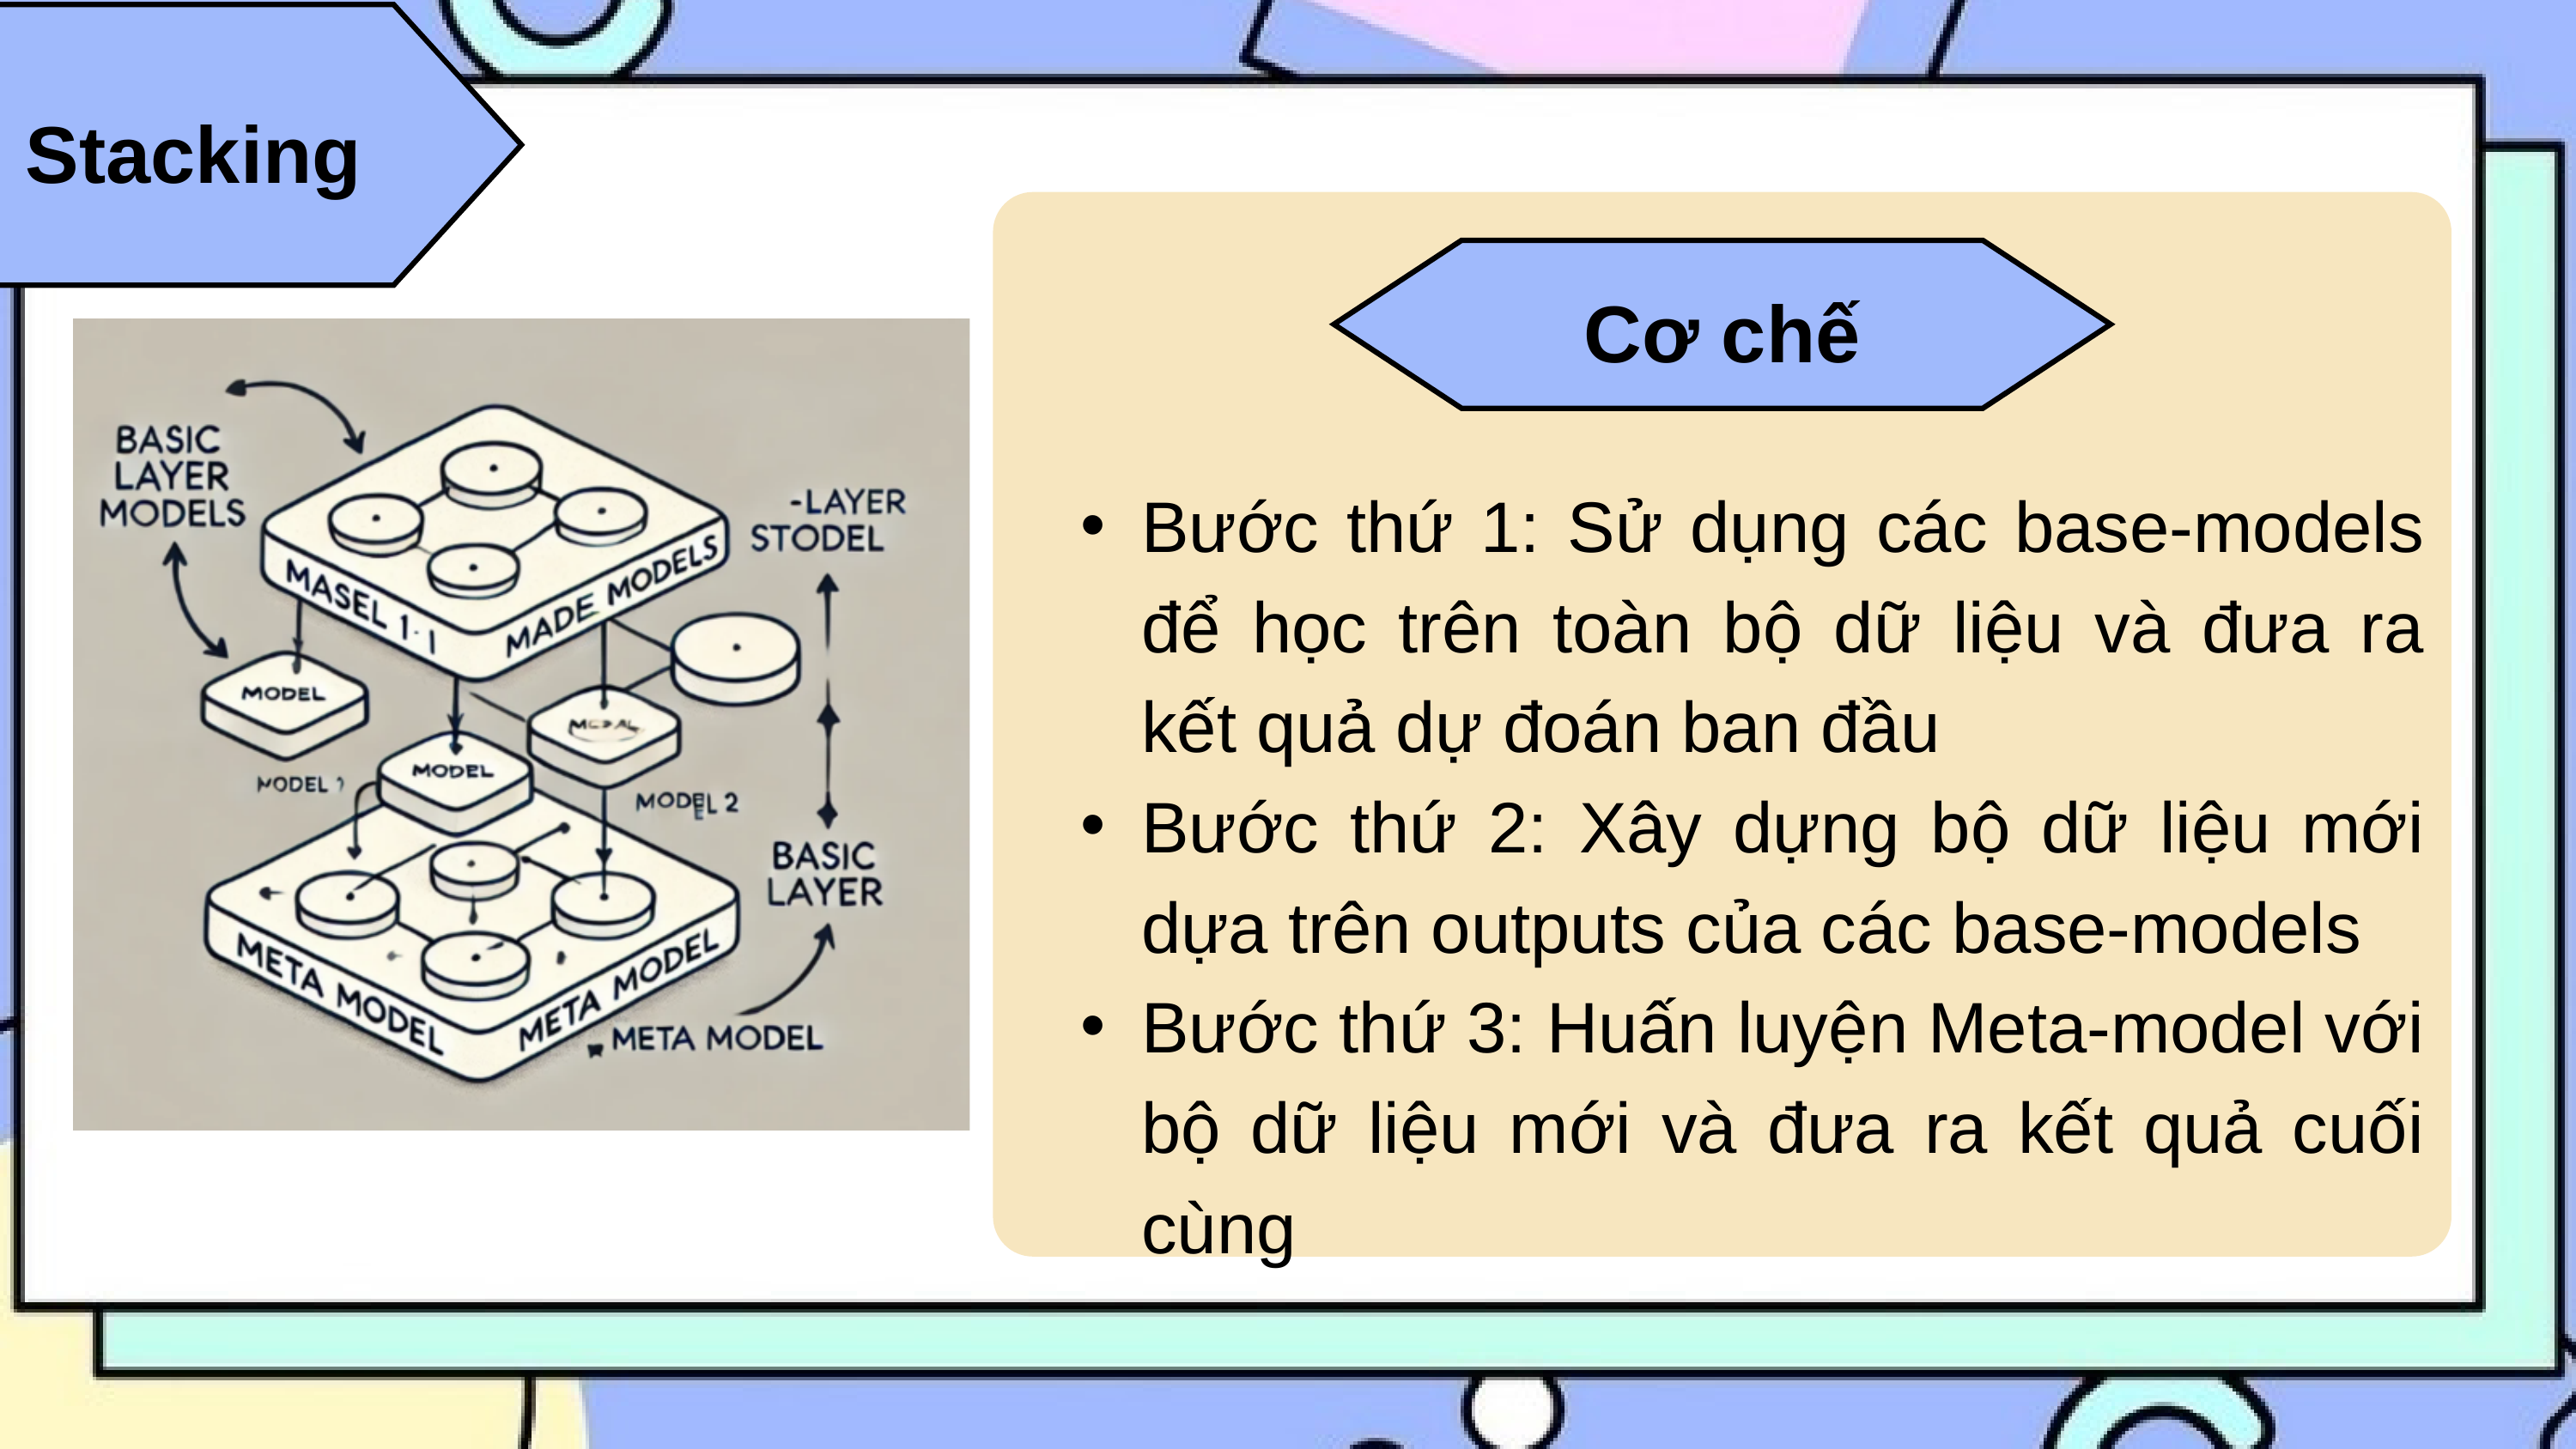

Stacking

Cơ chế
Bước thứ 1: Sử dụng các base-models để học trên toàn bộ dữ liệu và đưa ra kết quả dự đoán ban đầu
Bước thứ 2: Xây dựng bộ dữ liệu mới dựa trên outputs của các base-models
Bước thứ 3: Huấn luyện Meta-model với bộ dữ liệu mới và đưa ra kết quả cuối cùng